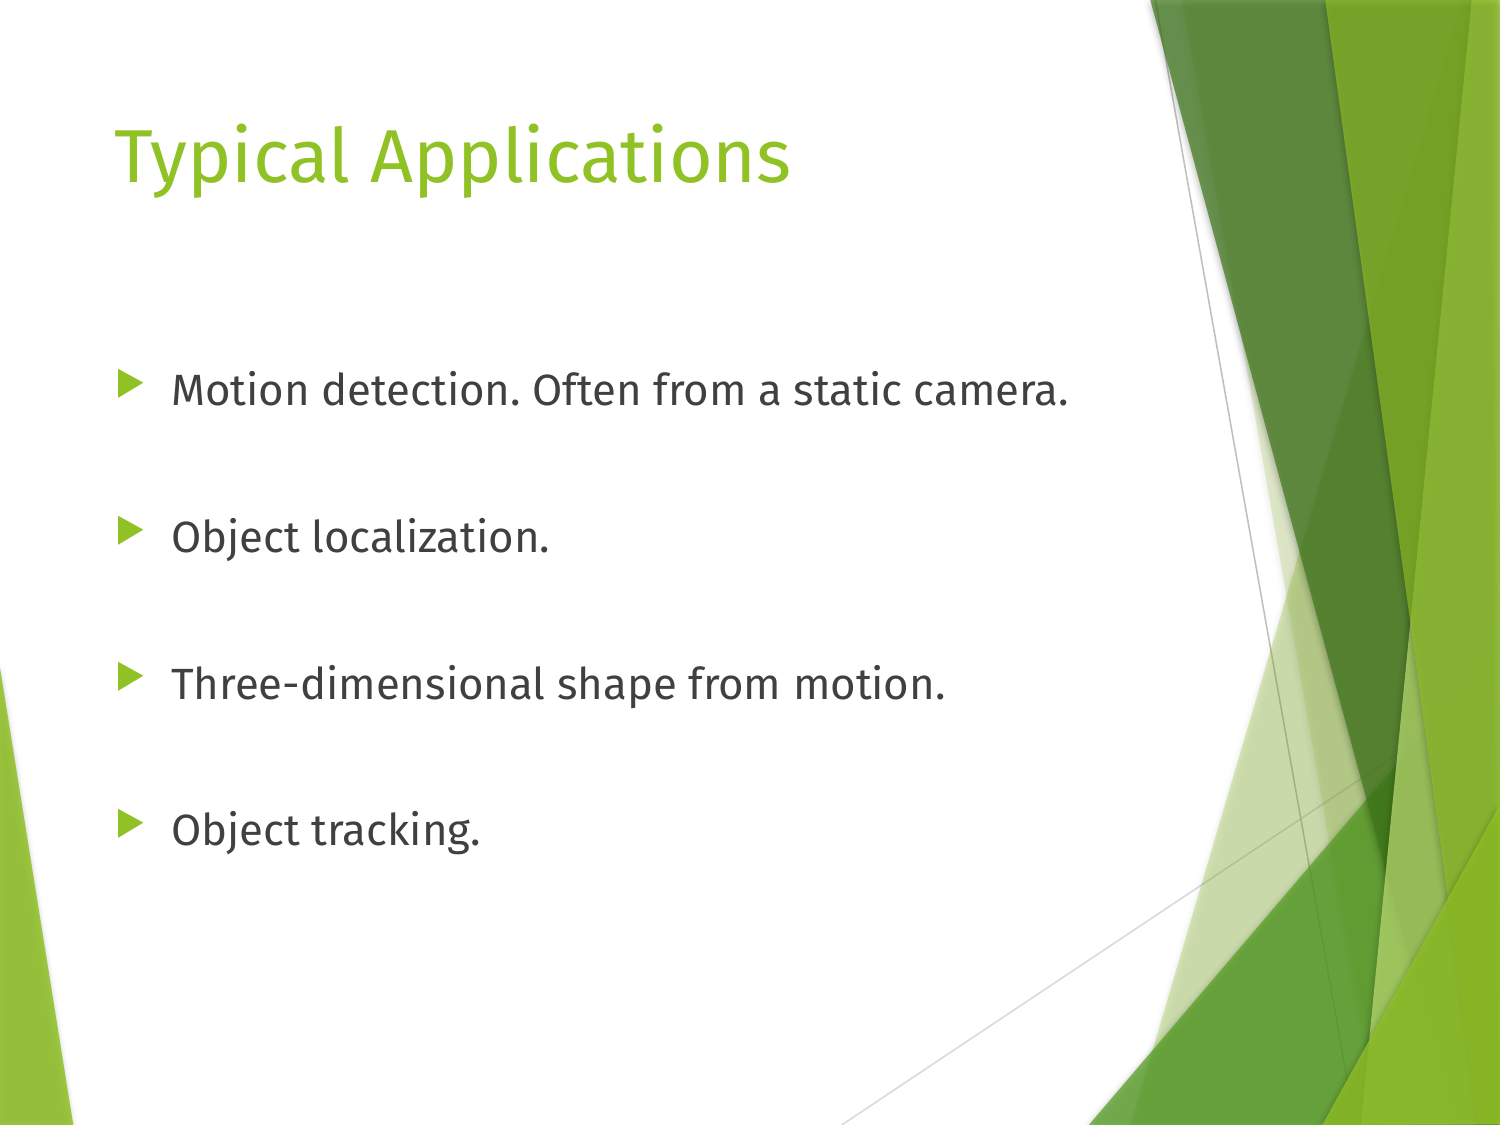

# Typical Applications
Motion detection. Often from a static camera.

Object localization.

Three-dimensional shape from motion.

Object tracking.